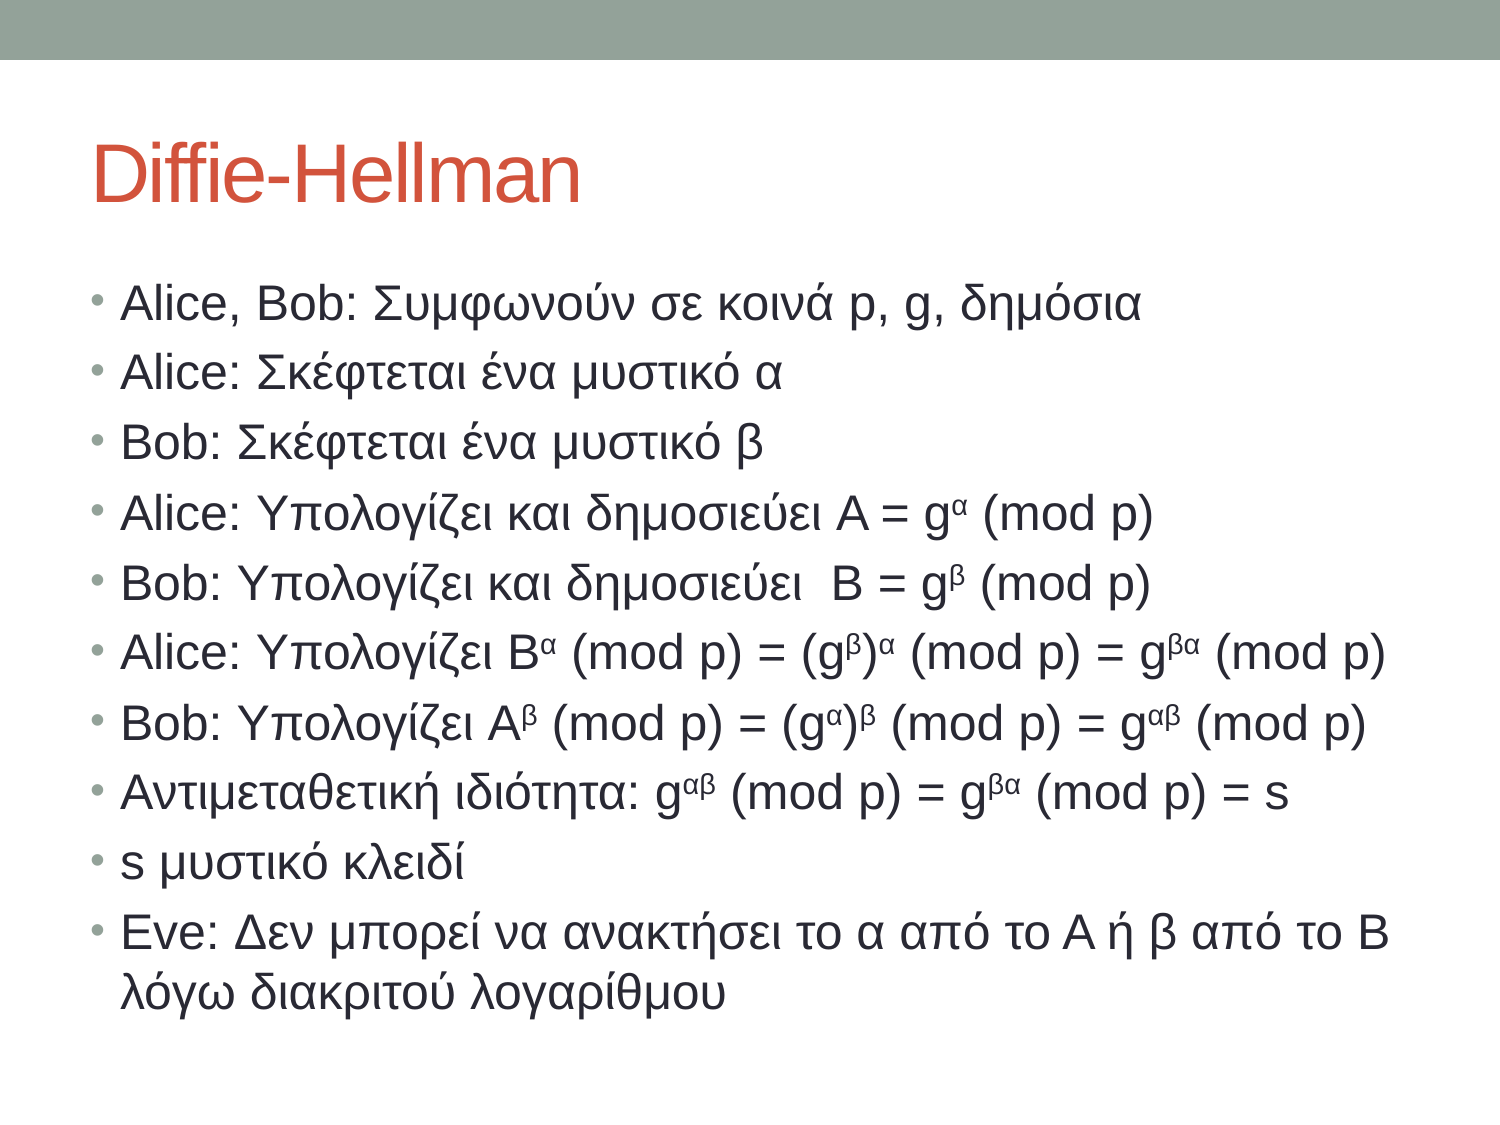

# Diffie-Hellman
Alice, Bob: Συμφωνούν σε κοινά p, g, δημόσια
Alice: Σκέφτεται ένα μυστικό α
Bob: Σκέφτεται ένα μυστικό β
Alice: Υπολογίζει και δημοσιεύει A = gα (mod p)
Bob: Υπολογίζει και δημοσιεύει  B = gβ (mod p)
Alice: Υπολογίζει Bα (mod p) = (gβ)α (mod p) = gβα (mod p)
Bob: Υπολογίζει Aβ (mod p) = (gα)β (mod p) = gαβ (mod p)
Αντιμεταθετική ιδιότητα: gαβ (mod p) = gβα (mod p) = s
s μυστικό κλειδί
Eve: Δεν μπορεί να ανακτήσει το α από το Α ή β από το Β λόγω διακριτού λογαρίθμου